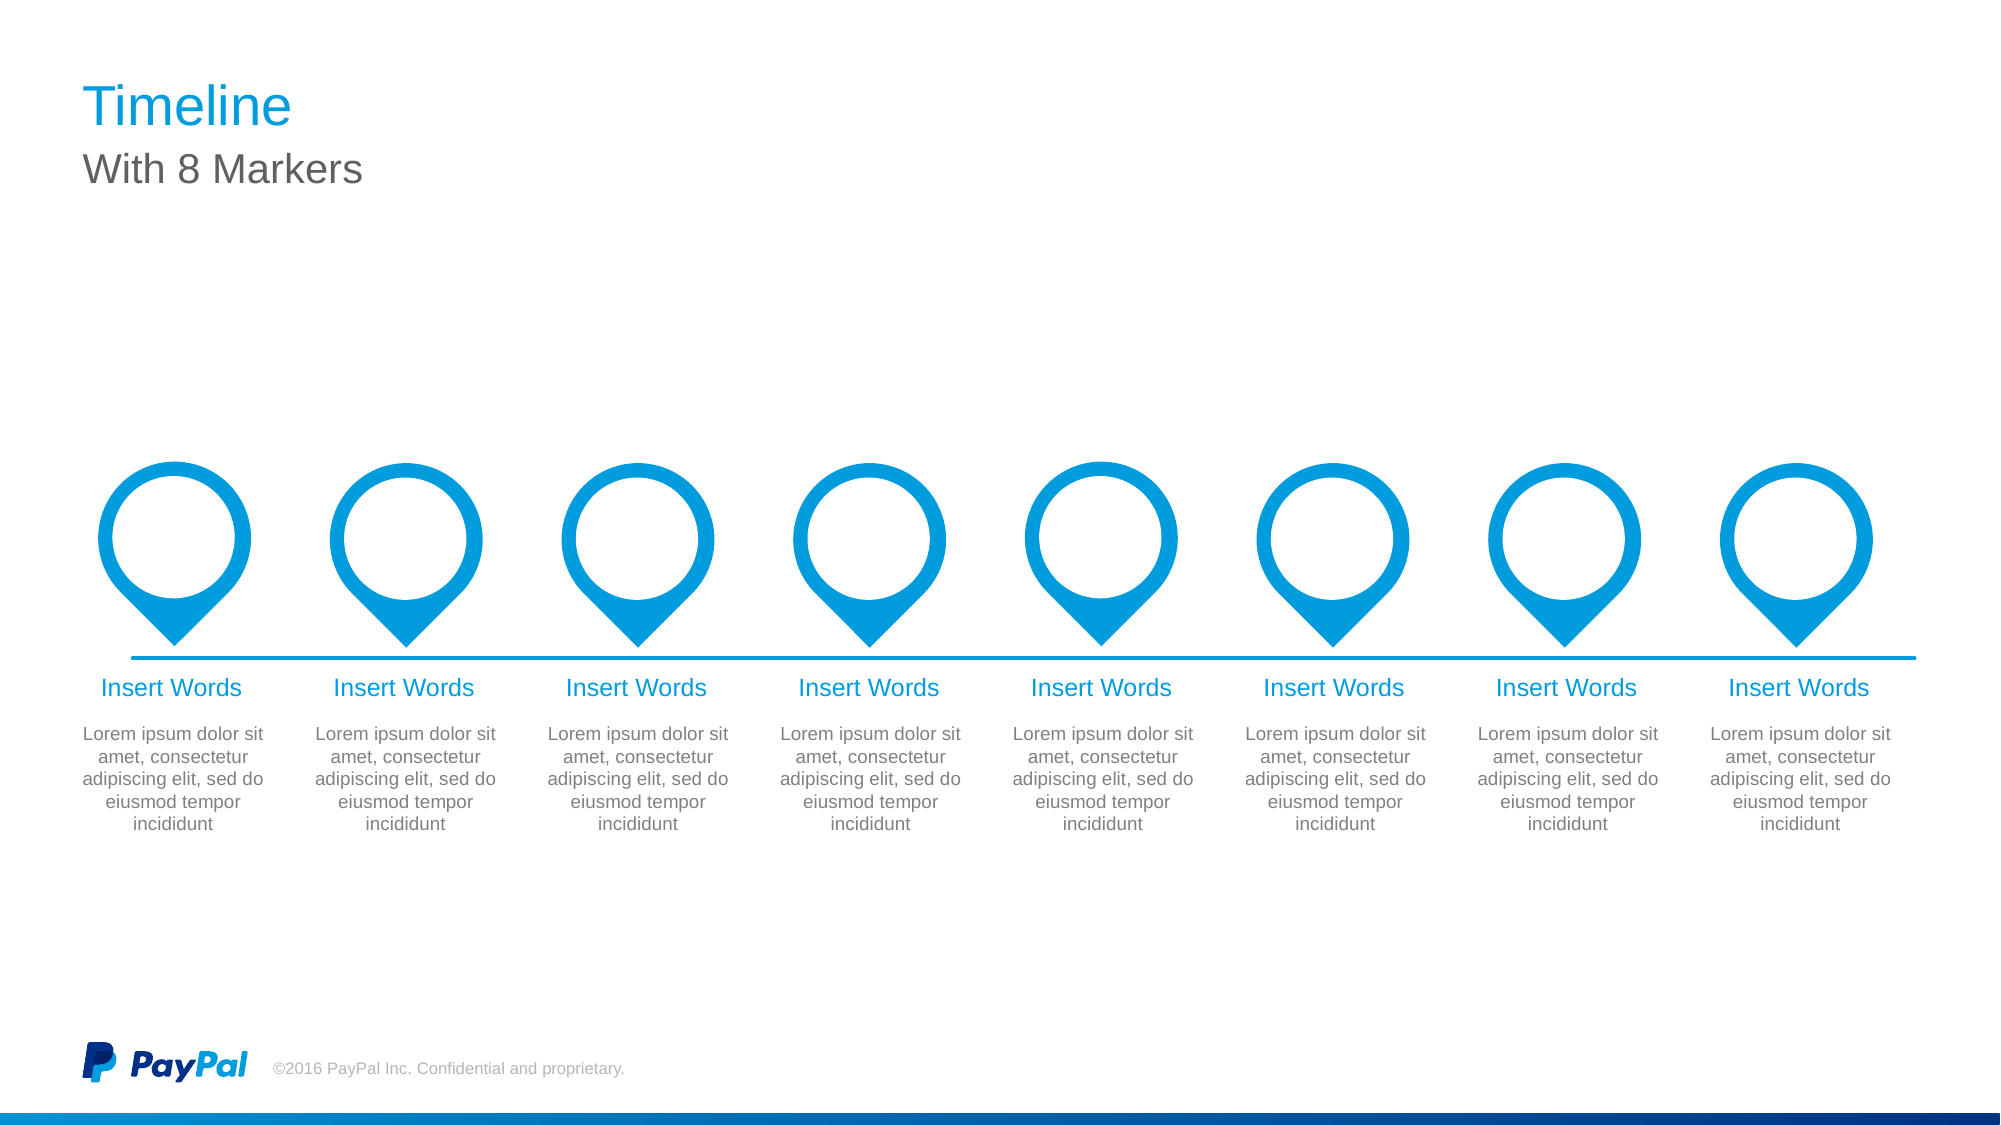

# Timeline
With 8 Markers

Insert Words
Lorem ipsum dolor sit amet, consectetur adipiscing elit, sed do eiusmod tempor incididunt
Insert Words
Lorem ipsum dolor sit amet, consectetur adipiscing elit, sed do eiusmod tempor incididunt
Insert Words
Lorem ipsum dolor sit amet, consectetur adipiscing elit, sed do eiusmod tempor incididunt
Insert Words
Lorem ipsum dolor sit amet, consectetur adipiscing elit, sed do eiusmod tempor incididunt
Insert Words
Lorem ipsum dolor sit amet, consectetur adipiscing elit, sed do eiusmod tempor incididunt
Insert Words
Lorem ipsum dolor sit amet, consectetur adipiscing elit, sed do eiusmod tempor incididunt
Insert Words
Lorem ipsum dolor sit amet, consectetur adipiscing elit, sed do eiusmod tempor incididunt
Insert Words
Lorem ipsum dolor sit amet, consectetur adipiscing elit, sed do eiusmod tempor incididunt
©2016 PayPal Inc. Confidential and proprietary.